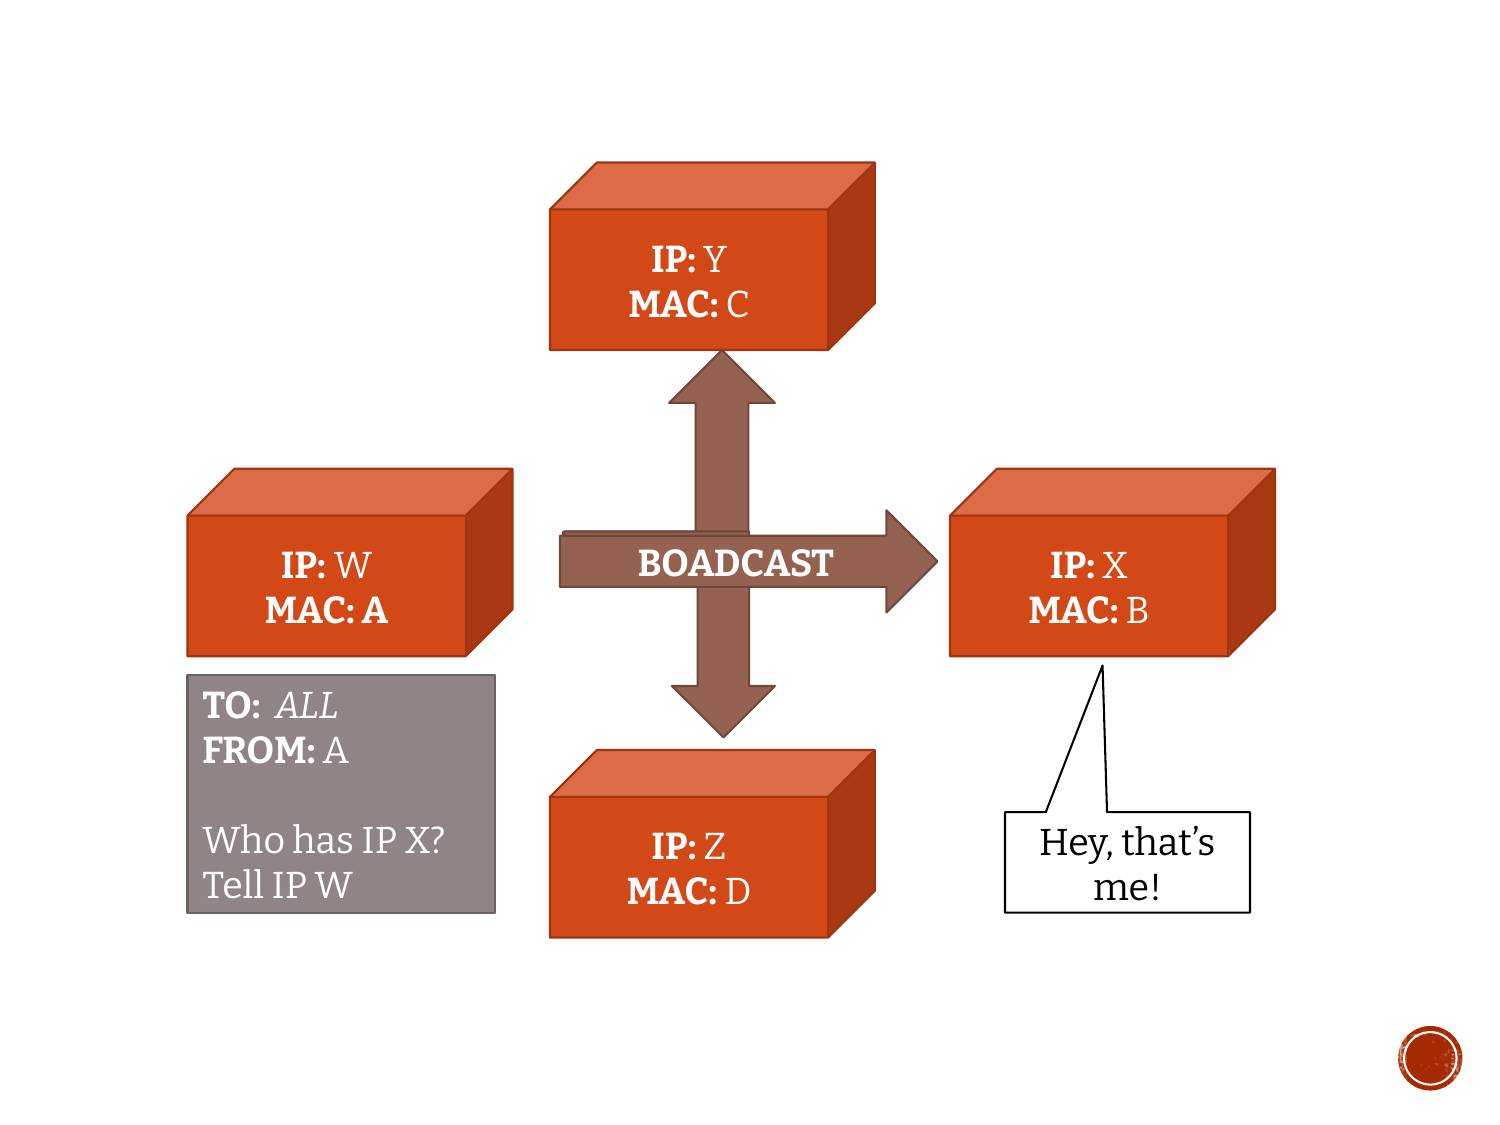

IP: Y
MAC: C

IP: W
MAC: A
IP: X
MAC: B
BOADCAST

TO:  ALL
FROM: A

Who has IP X? Tell IP W
IP: Z
MAC: D
Hey, that’s me!